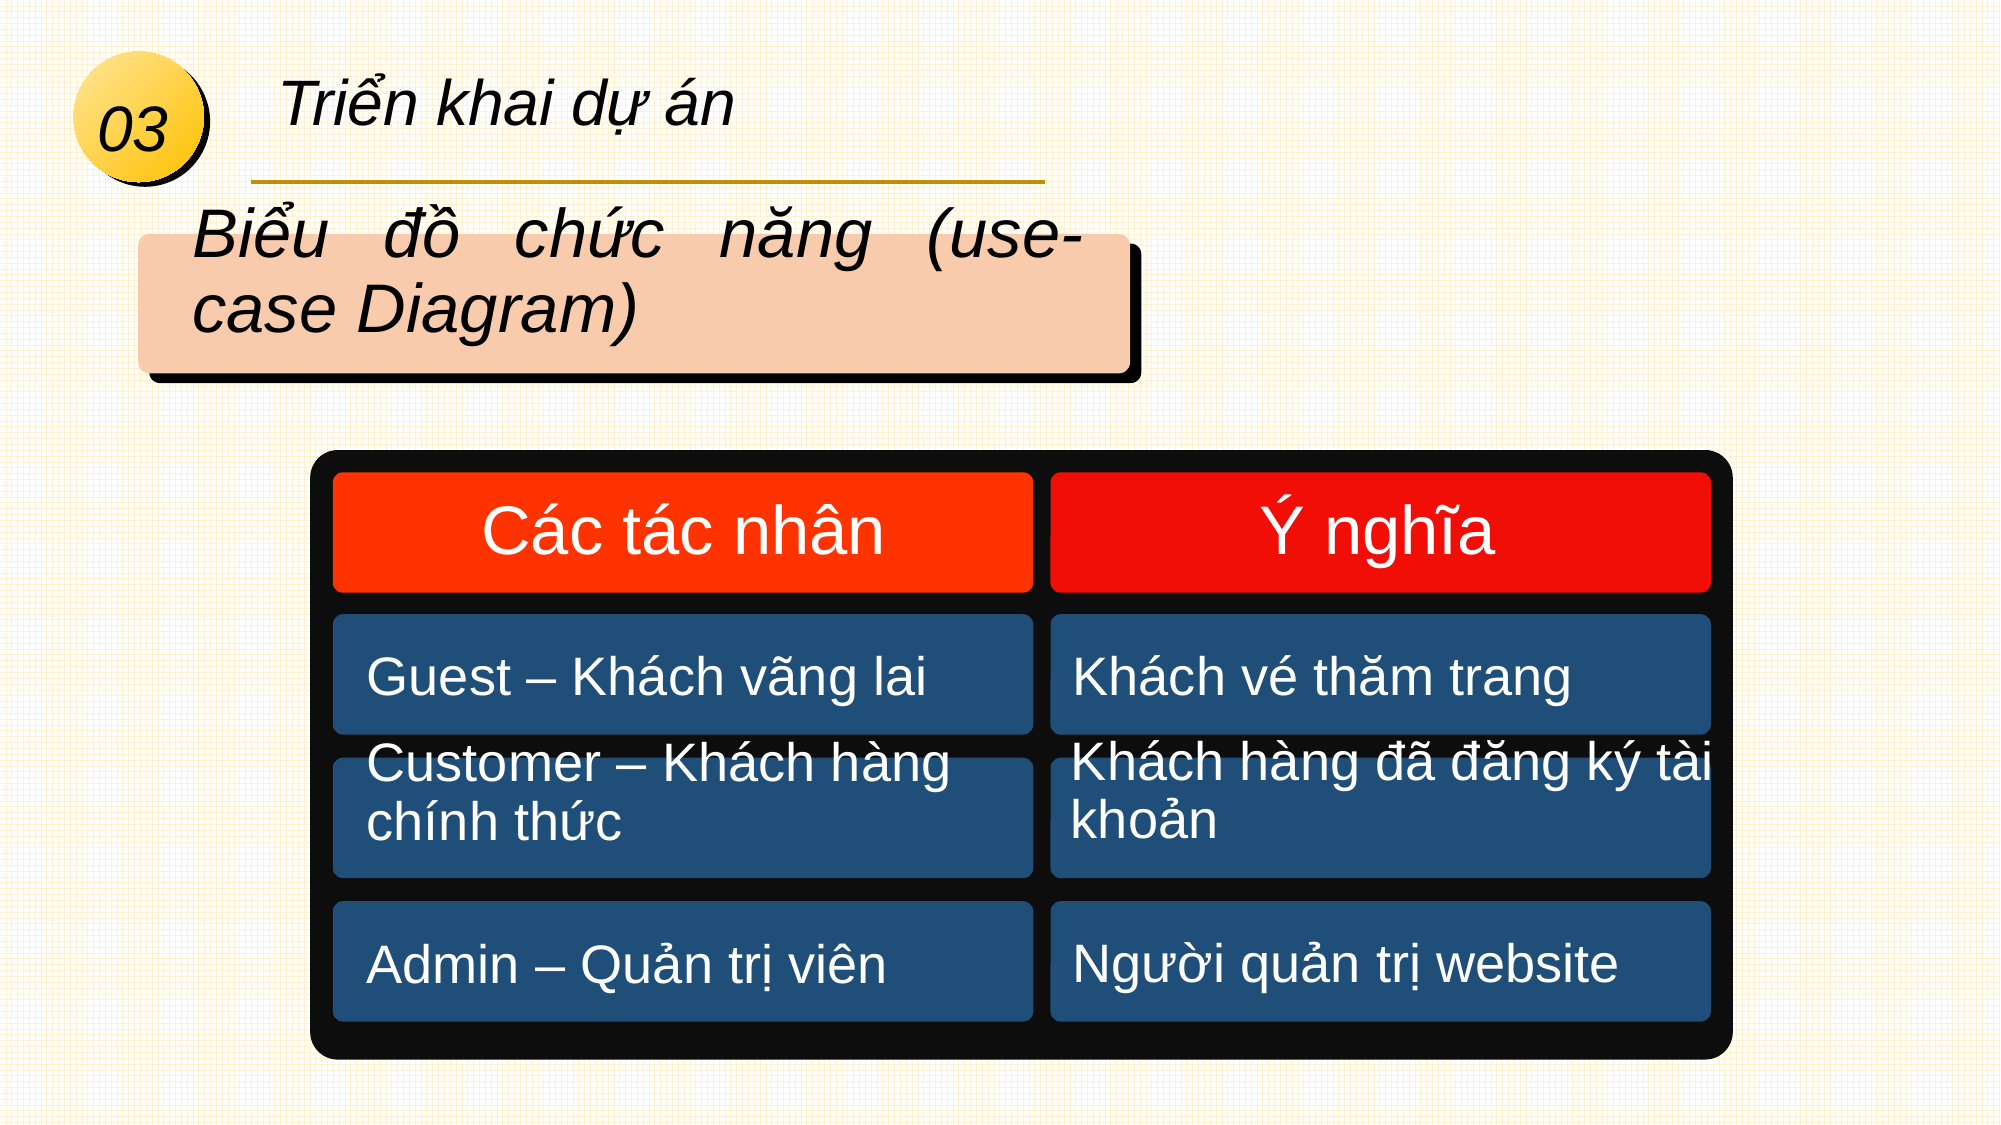

03

Triển khai dự án

Biểu đồ chức năng (use-case Diagram)

Các tác nhân
Ý nghĩa

Khách vé thăm trang
Guest – Khách vãng lai

Khách hàng đã đăng ký tài khoản
Customer – Khách hàng chính thức

Người quản trị website
Admin – Quản trị viên